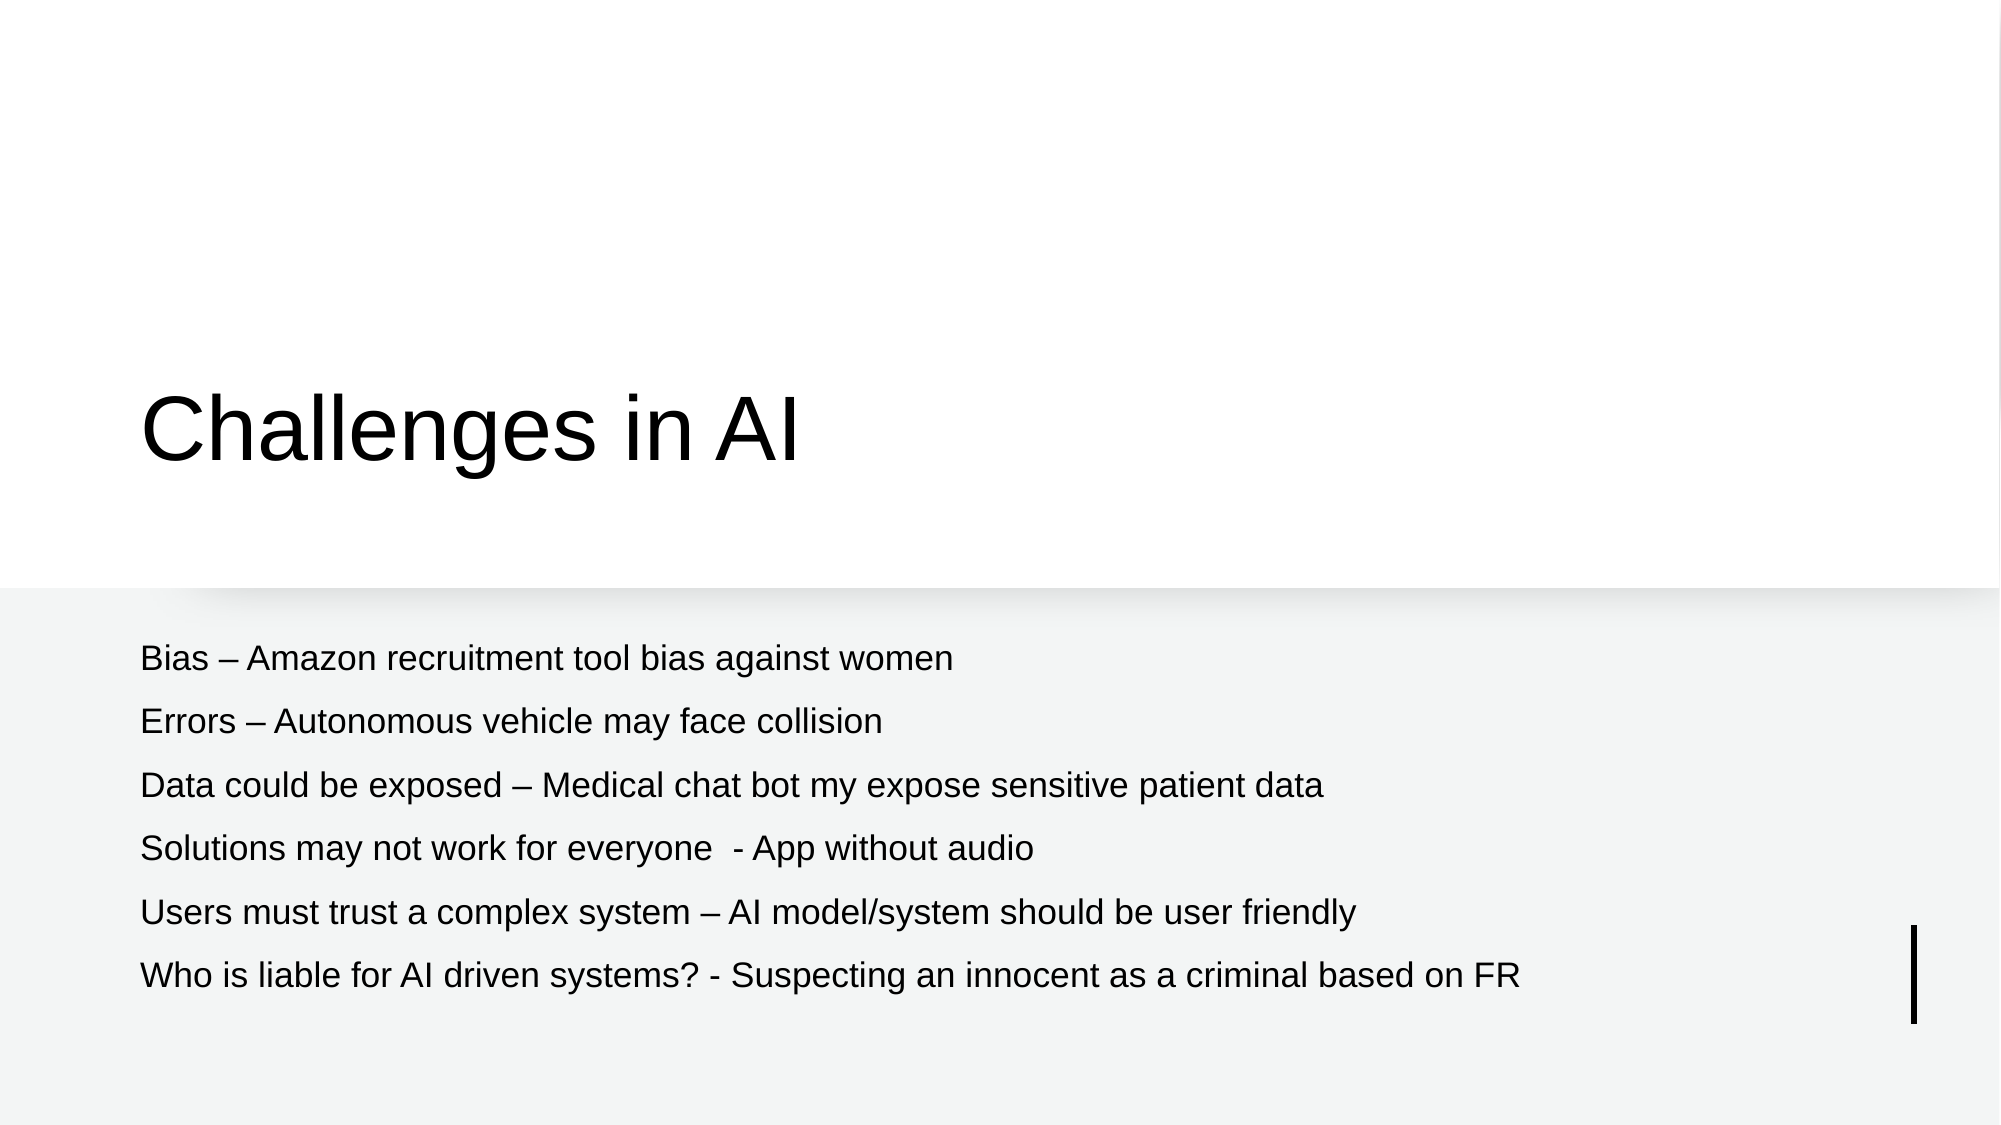

# Challenges in AI
Bias – Amazon recruitment tool bias against women
Errors – Autonomous vehicle may face collision
Data could be exposed – Medical chat bot my expose sensitive patient data
Solutions may not work for everyone  - App without audio
Users must trust a complex system – AI model/system should be user friendly
Who is liable for AI driven systems? - Suspecting an innocent as a criminal based on FR